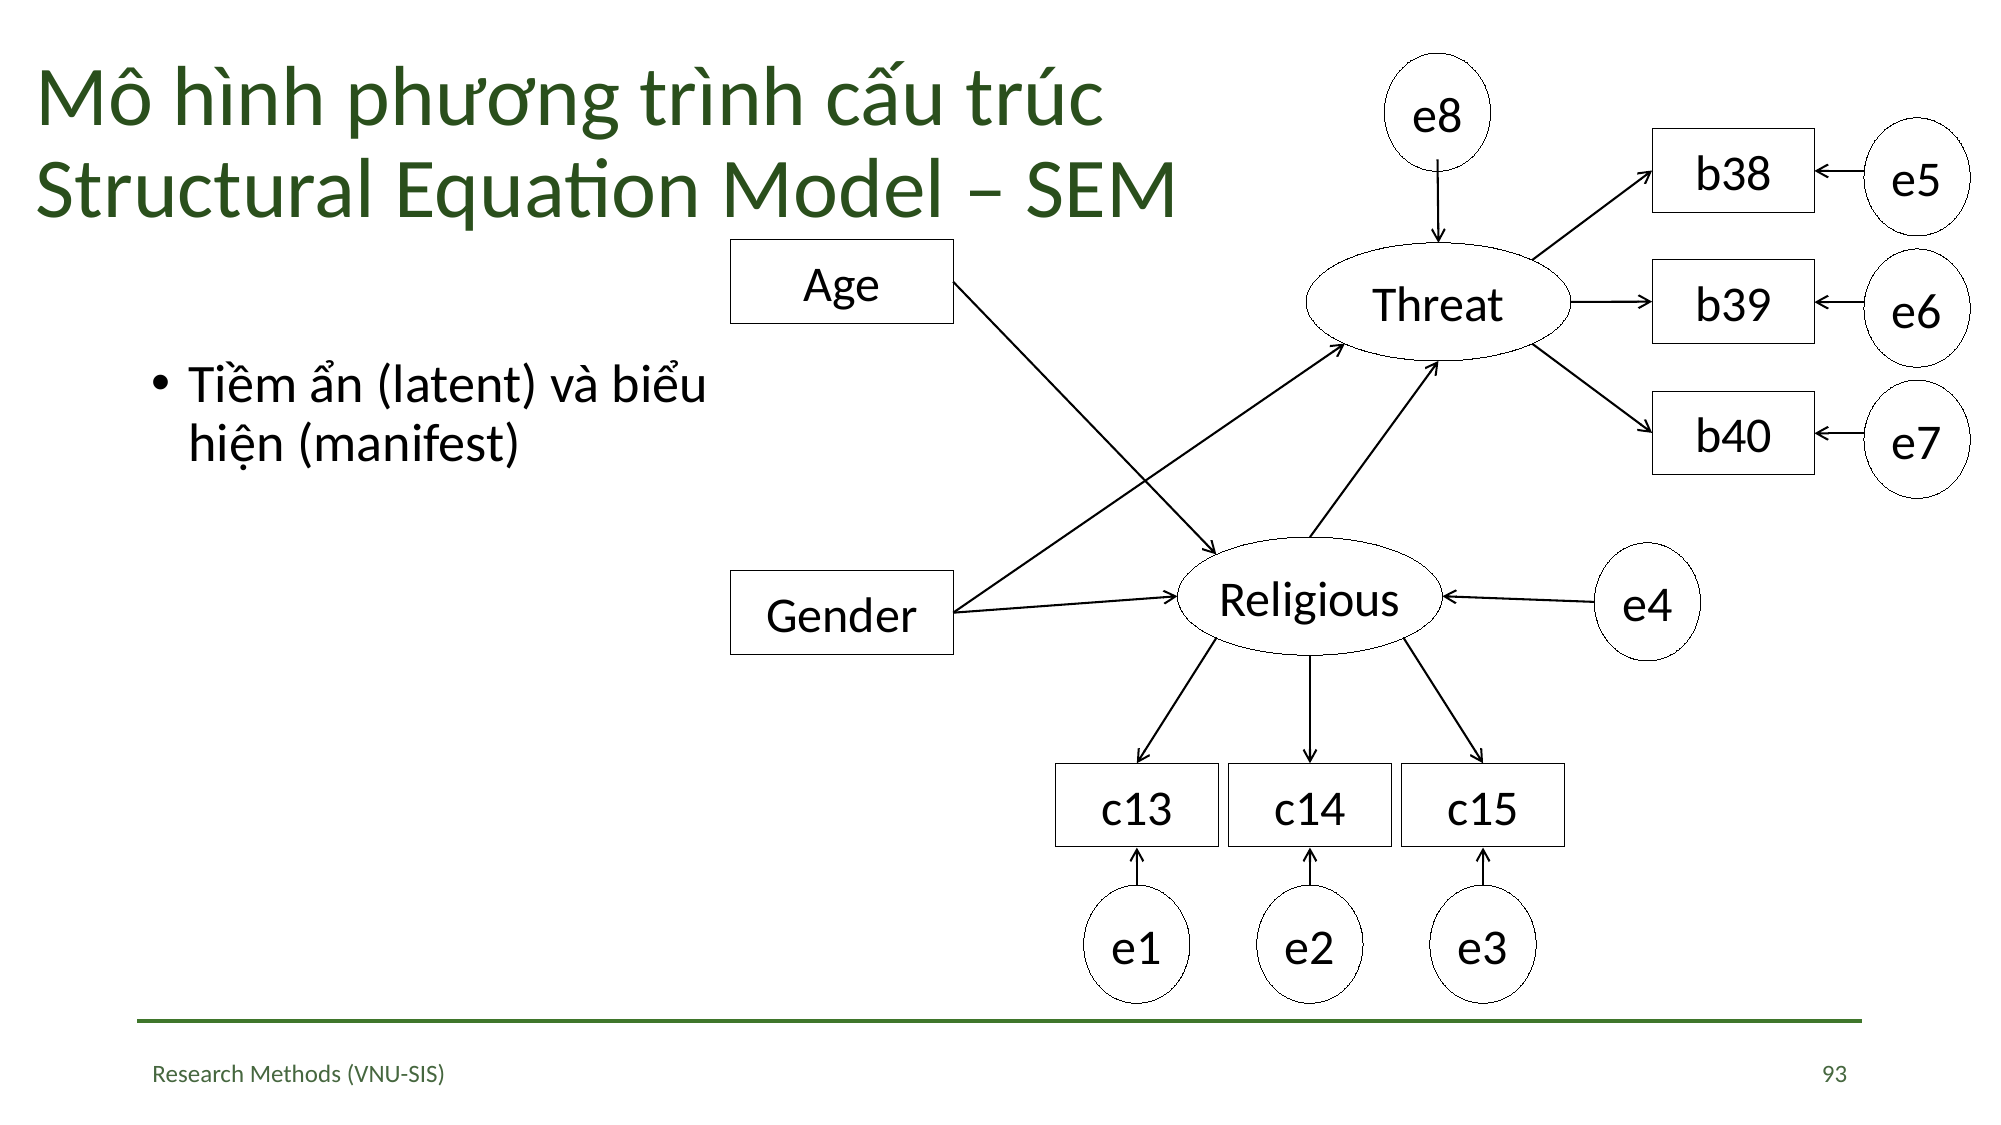

# Mô hình phương trình cấu trúc Structural Equation Model – SEM
e8
e5
b38
e6
b39
e7
b40
Age
Threat
Tiềm ẩn (latent) và biểu hiện (manifest)

Religious
e4
Gender
c13
e1
c14
e2
c15
e3
93
Research Methods (VNU-SIS)